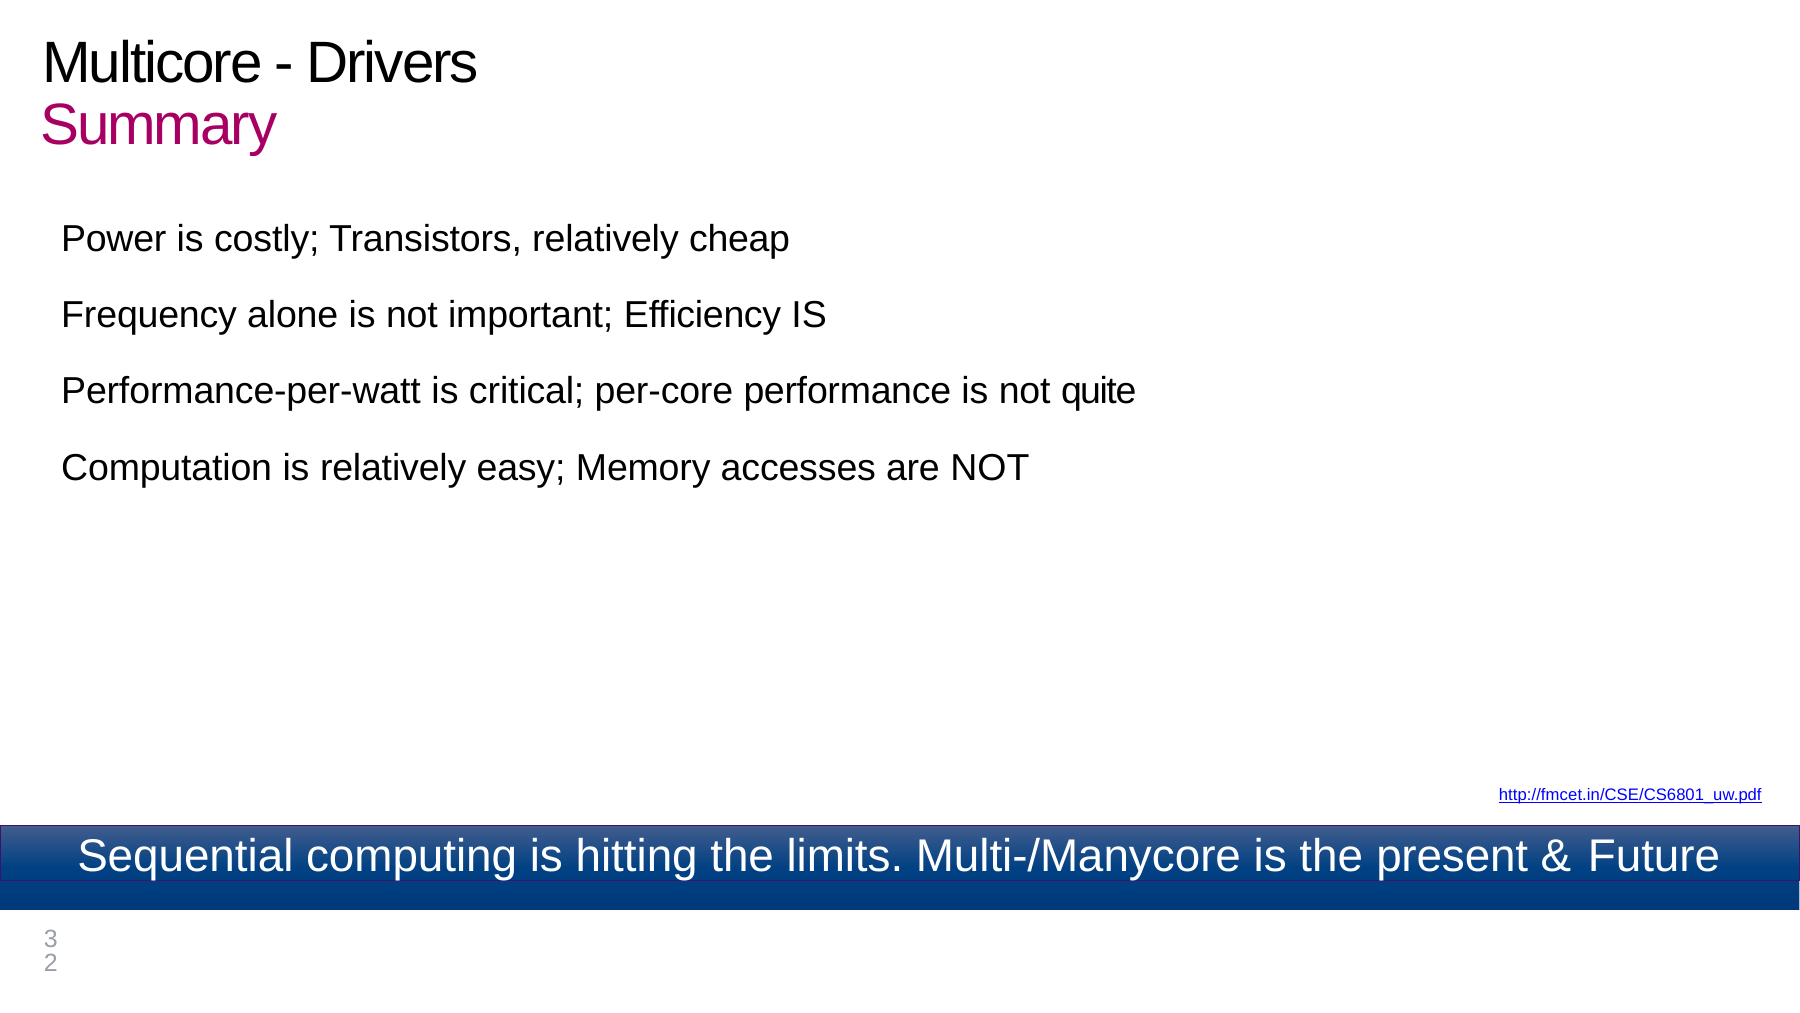

# Multicore - Drivers  Summary
 Power is costly; Transistors, relatively cheap
 Frequency alone is not important; Efficiency IS
 Performance-per-watt is critical; per-core performance is not quite
 Computation is relatively easy; Memory accesses are NOT
http://fmcet.in/CSE/CS6801_uw.pdf
Sequential computing is hitting the limits. Multi-/Manycore is the present & Future

32